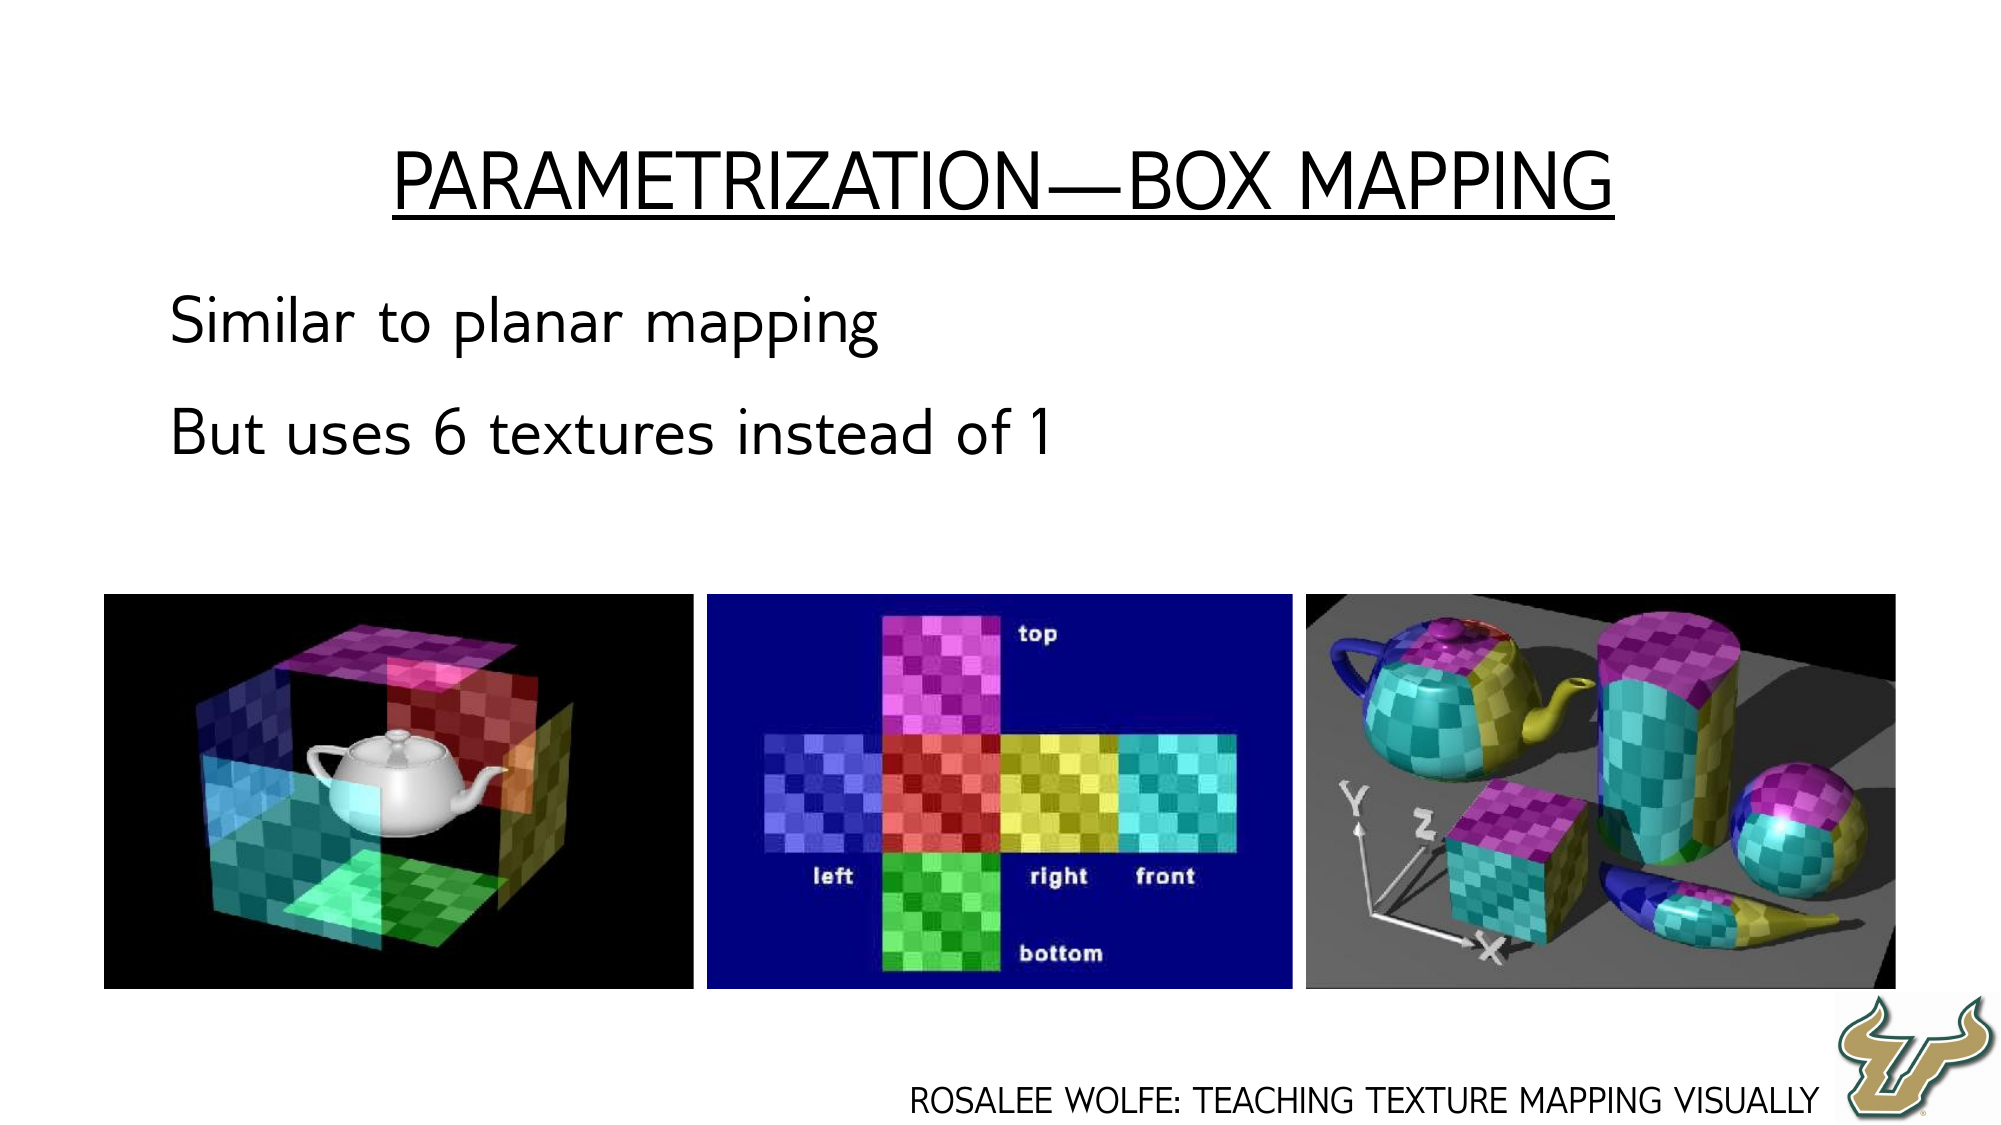

PARAMETRIZATION—Box mapping
Similar to planar mapping
But uses 6 textures instead of 1

Rosalee Wolfe: Teaching Texture Mapping Visually
47